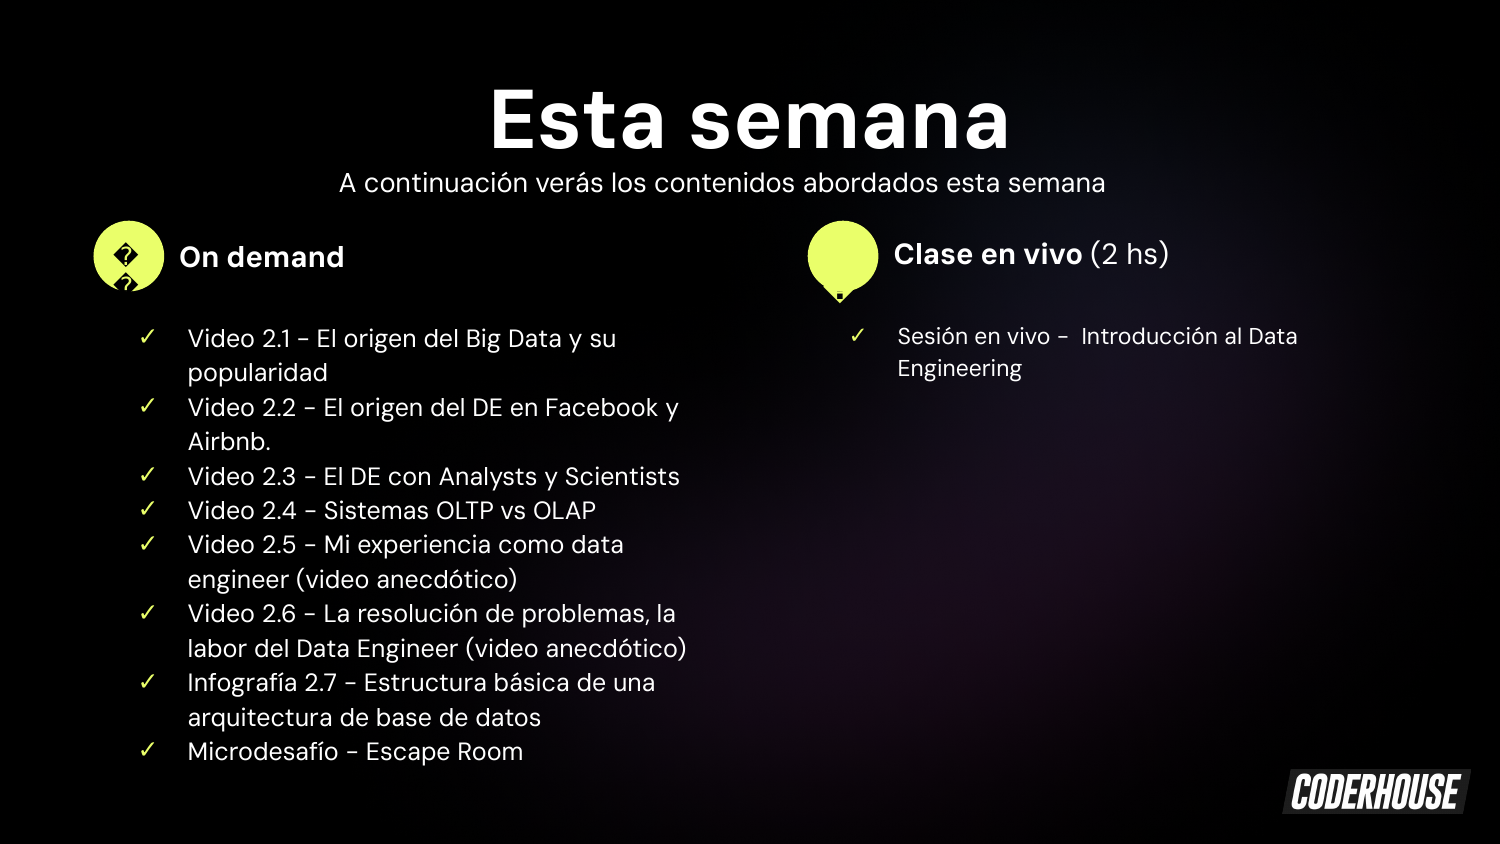

Esta semana
A continuación verás los contenidos abordados esta semana
Clase en vivo (2 hs)

🎥

💻
On demand
Video 2.1 - El origen del Big Data y su popularidad
Video 2.2 - El origen del DE en Facebook y Airbnb.
Video 2.3 - El DE con Analysts y Scientists
Video 2.4 - Sistemas OLTP vs OLAP
Video 2.5 - Mi experiencia como data engineer (video anecdótico)
Video 2.6 - La resolución de problemas, la labor del Data Engineer (video anecdótico)
Infografía 2.7 - Estructura básica de una arquitectura de base de datos
Microdesafío - Escape Room
Sesión en vivo -  Introducción al Data Engineering